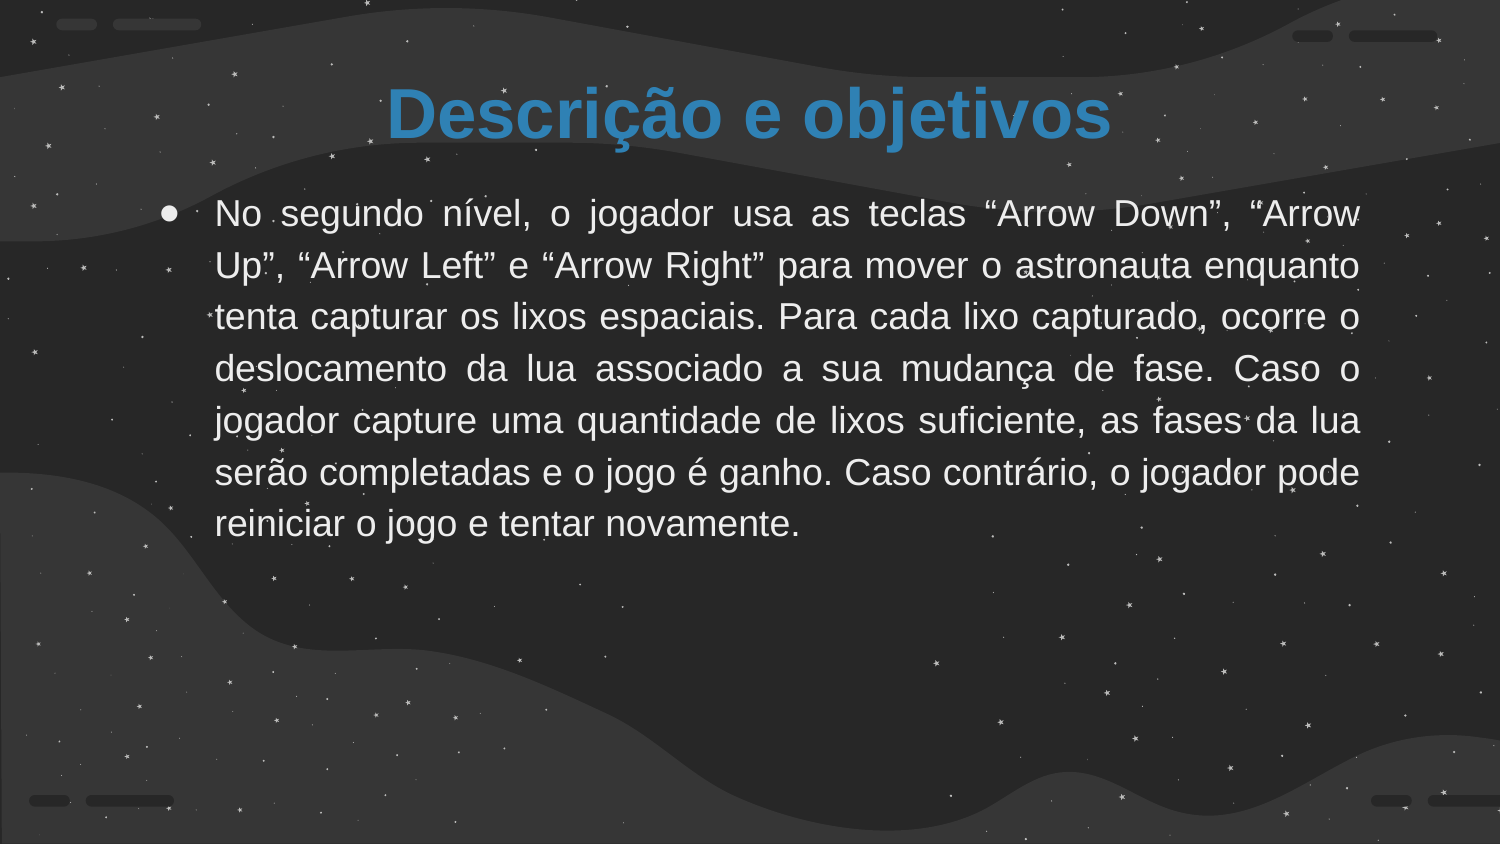

# Descrição e objetivos
No segundo nível, o jogador usa as teclas “Arrow Down”, “Arrow Up”, “Arrow Left” e “Arrow Right” para mover o astronauta enquanto tenta capturar os lixos espaciais. Para cada lixo capturado, ocorre o deslocamento da lua associado a sua mudança de fase. Caso o jogador capture uma quantidade de lixos suficiente, as fases da lua serão completadas e o jogo é ganho. Caso contrário, o jogador pode reiniciar o jogo e tentar novamente.